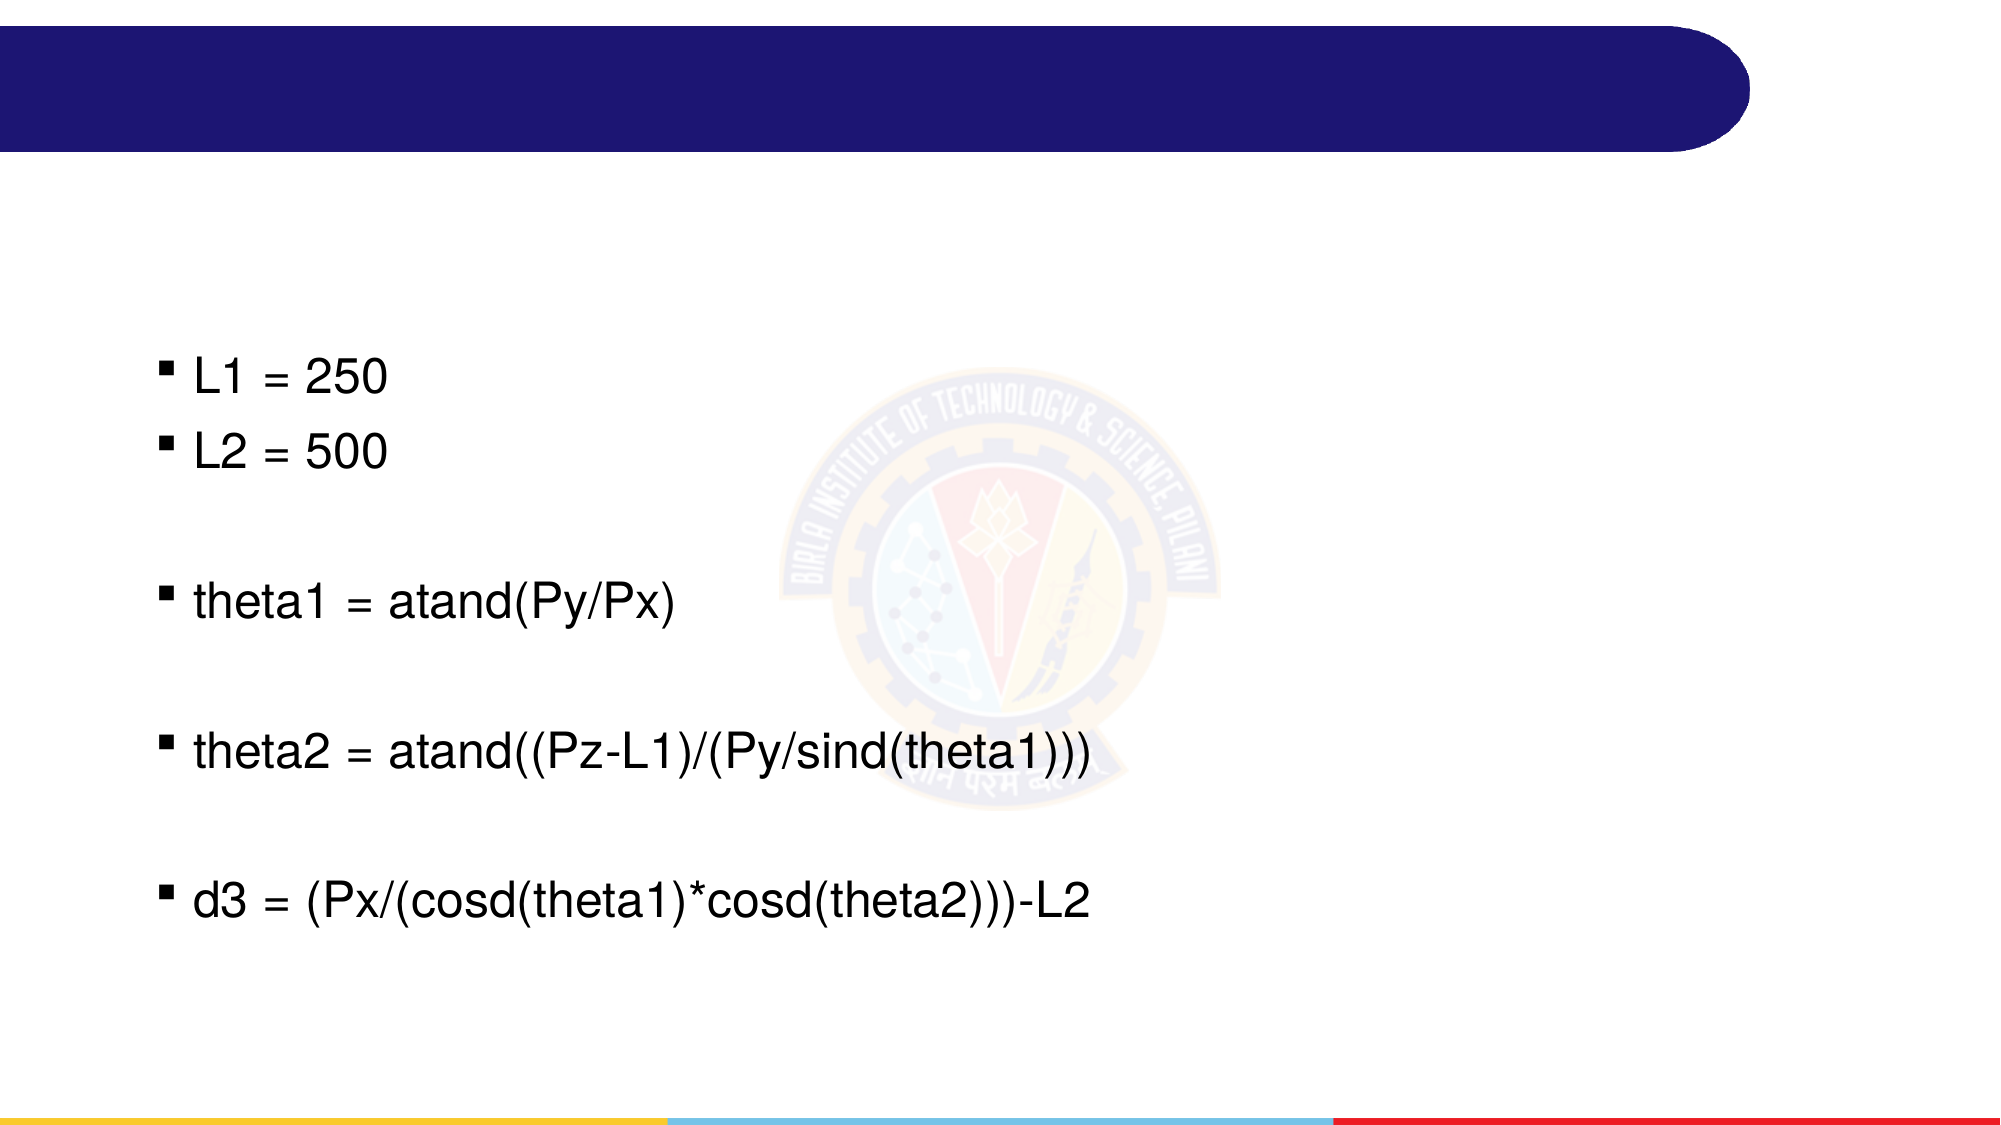

#

L1 = 250
L2 = 500

theta1 = atand(Py/Px)

theta2 = atand((Pz-L1)/(Py/sind(theta1)))

d3 = (Px/(cosd(theta1)*cosd(theta2)))-L2